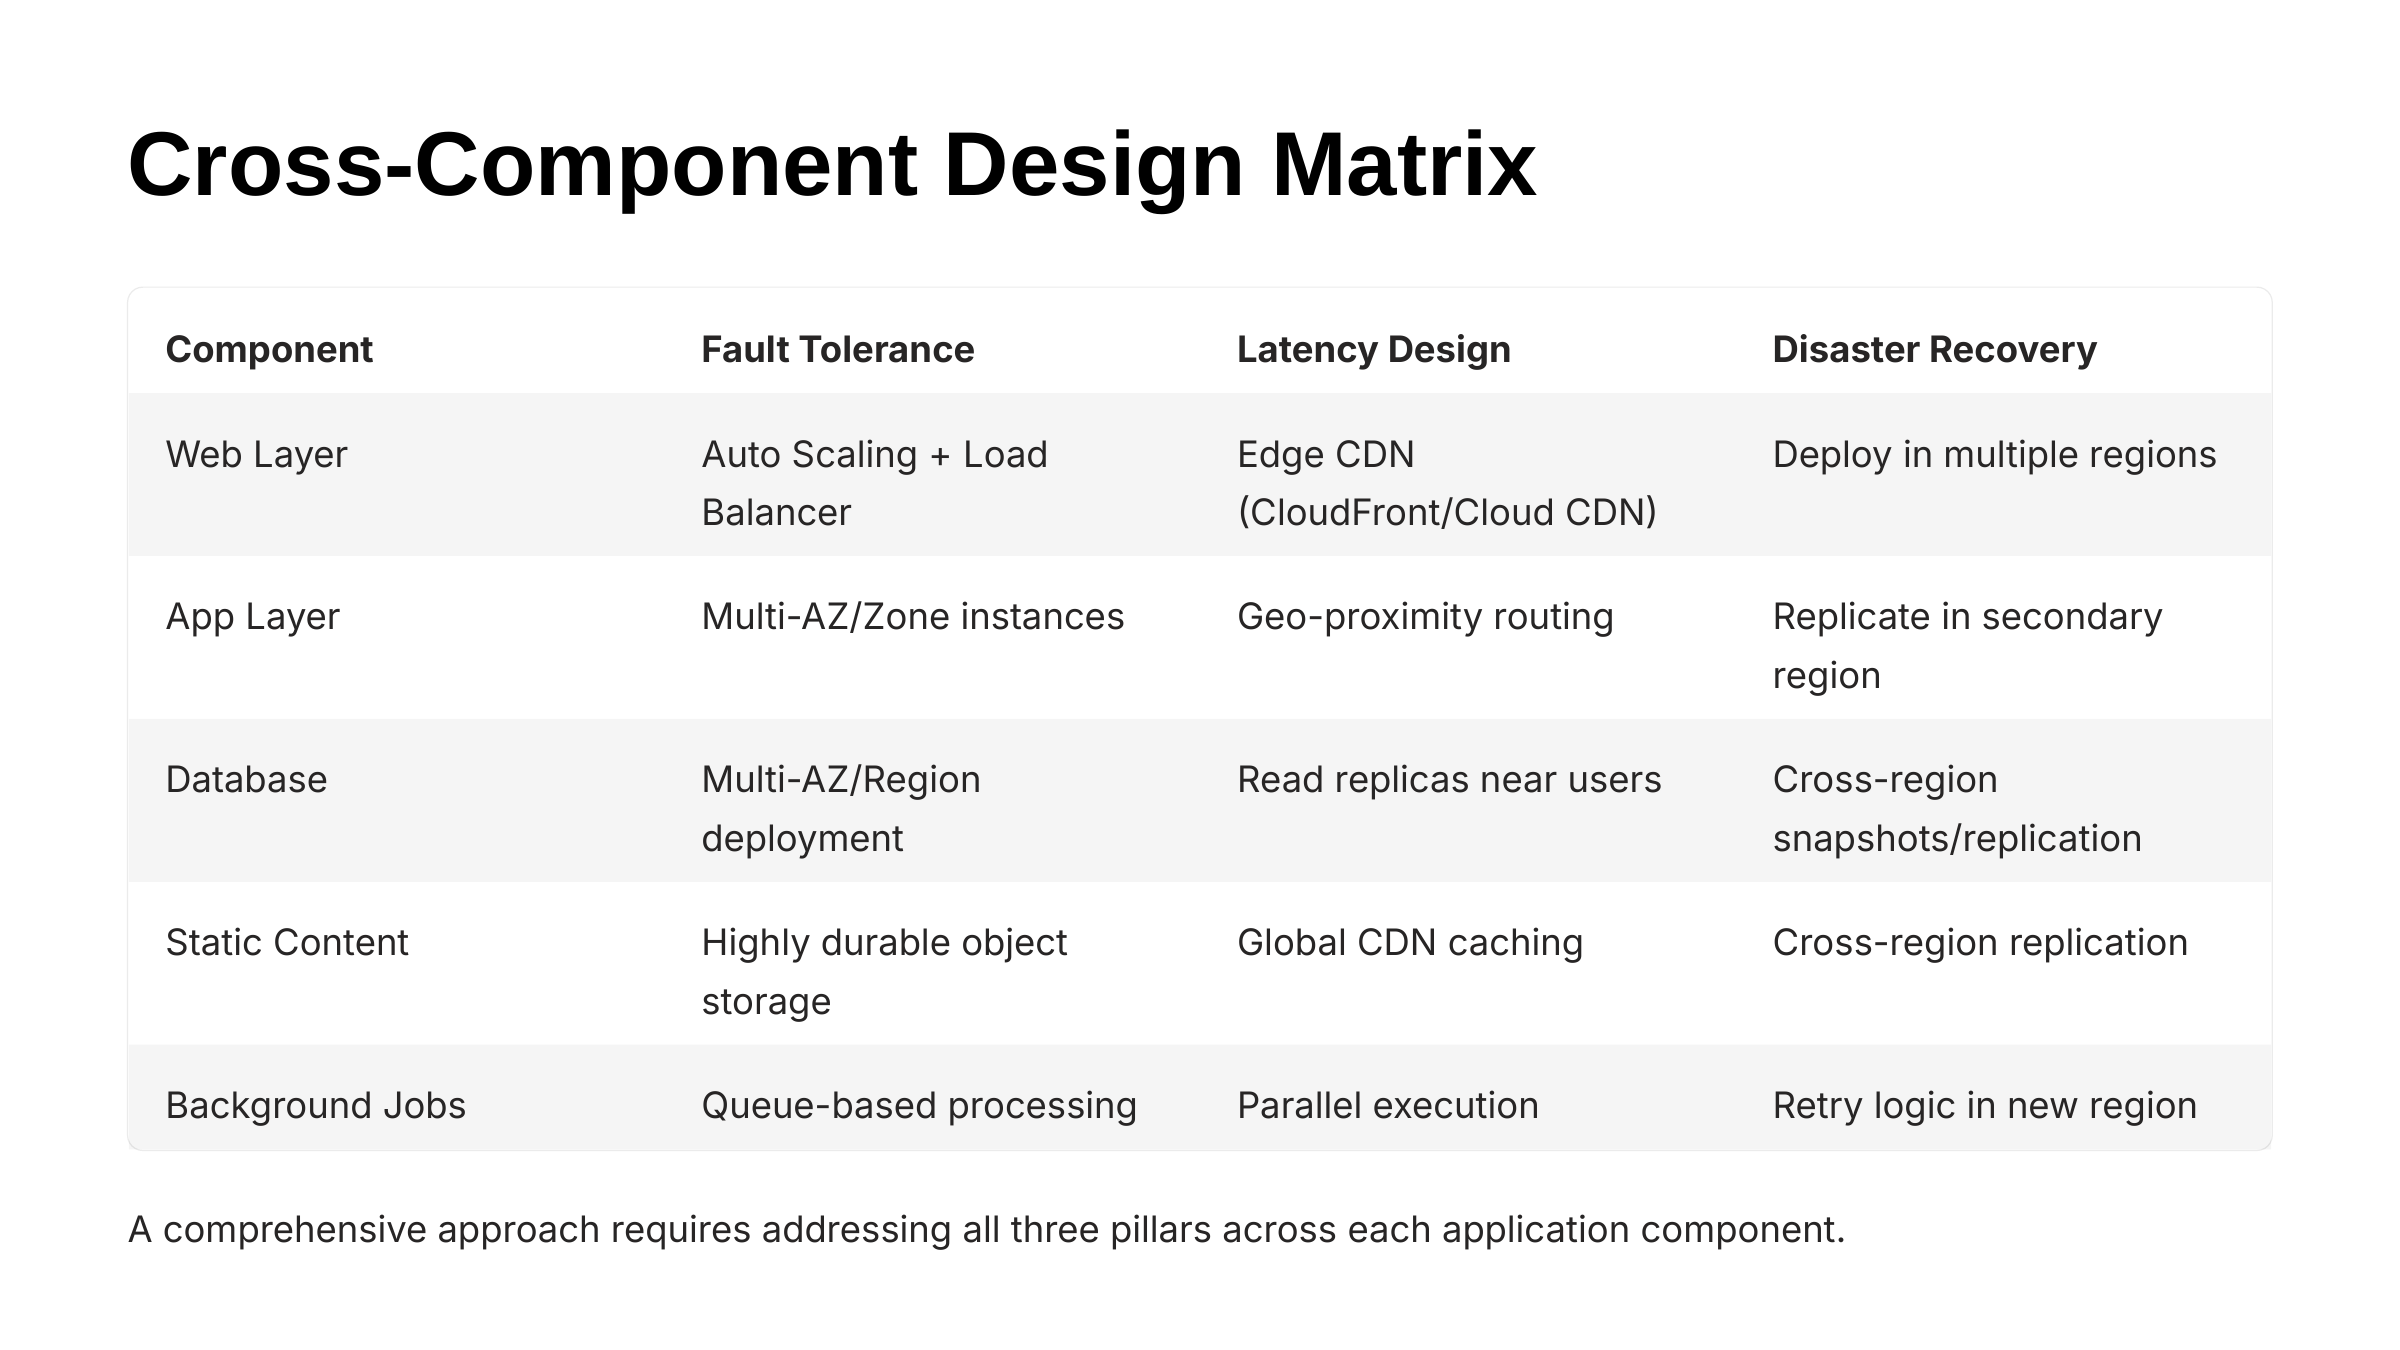

Cross-Component Design Matrix

Component
Fault Tolerance
Latency Design
Disaster Recovery

Web Layer
Auto Scaling + Load Balancer
Edge CDN (CloudFront/Cloud CDN)
Deploy in multiple regions

App Layer
Multi-AZ/Zone instances
Geo-proximity routing
Replicate in secondary region

Database
Multi-AZ/Region deployment
Read replicas near users
Cross-region snapshots/replication

Static Content
Highly durable object storage
Global CDN caching
Cross-region replication

Background Jobs
Queue-based processing
Parallel execution
Retry logic in new region
A comprehensive approach requires addressing all three pillars across each application component.